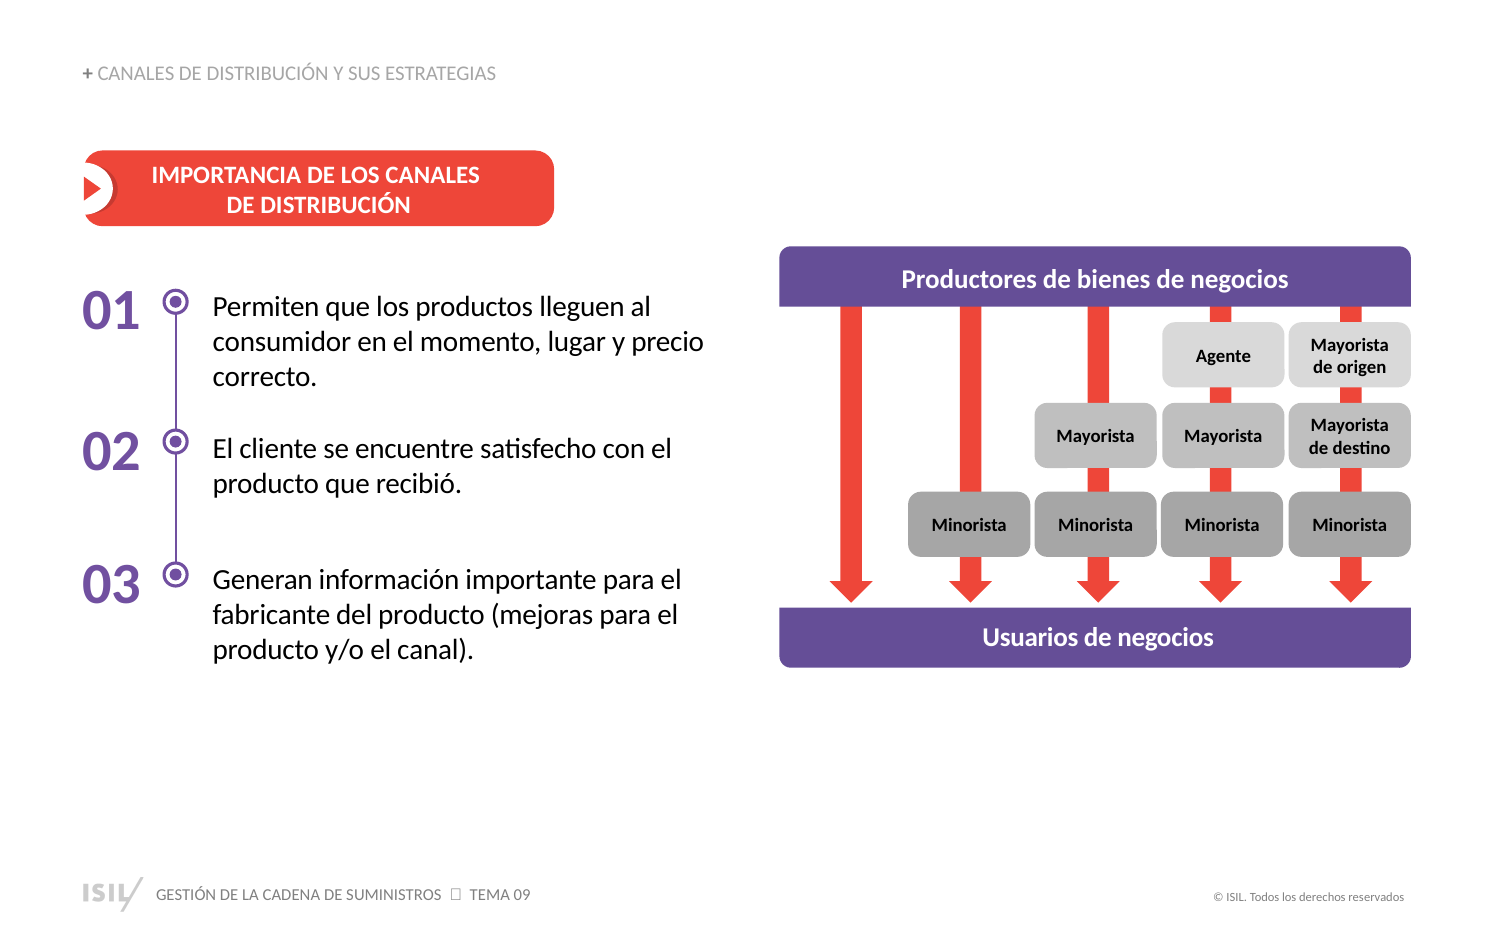

+ CANALES DE DISTRIBUCIÓN Y SUS ESTRATEGIAS
IMPORTANCIA DE LOS CANALES
DE DISTRIBUCIÓN

Productores de bienes de negocios
Agente
Mayorista
de origen
Mayorista
Mayorista
Mayorista
de destino

Minorista
Minorista
Minorista
Minorista

Usuarios de negocios
01
Permiten que los productos lleguen al consumidor en el momento, lugar y precio correcto.

02
El cliente se encuentre satisfecho con el producto que recibió.

03
Generan información importante para el fabricante del producto (mejoras para el producto y/o el canal).